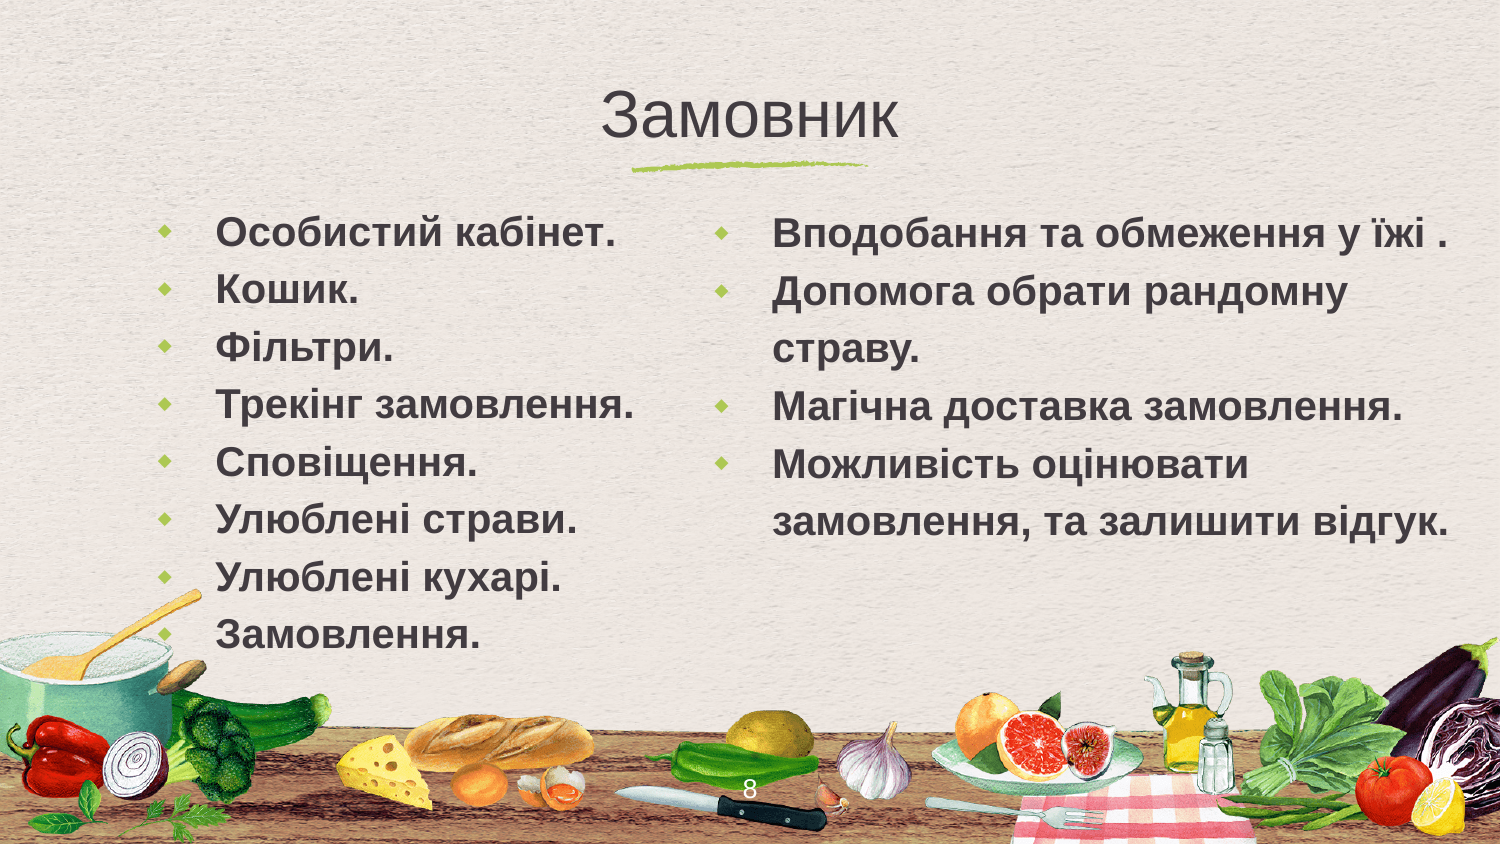

# Замовник
Особистий кабінет.
Кошик.
Фільтри.
Трекінг замовлення.
Сповіщення.
Улюблені страви.
Улюблені кухарі.
Замовлення.

Вподобання та обмеження у їжі .
Допомога обрати рандомну страву.
Магічна доставка замовлення.
Можливість оцінювати замовлення, та залишити відгук.

8